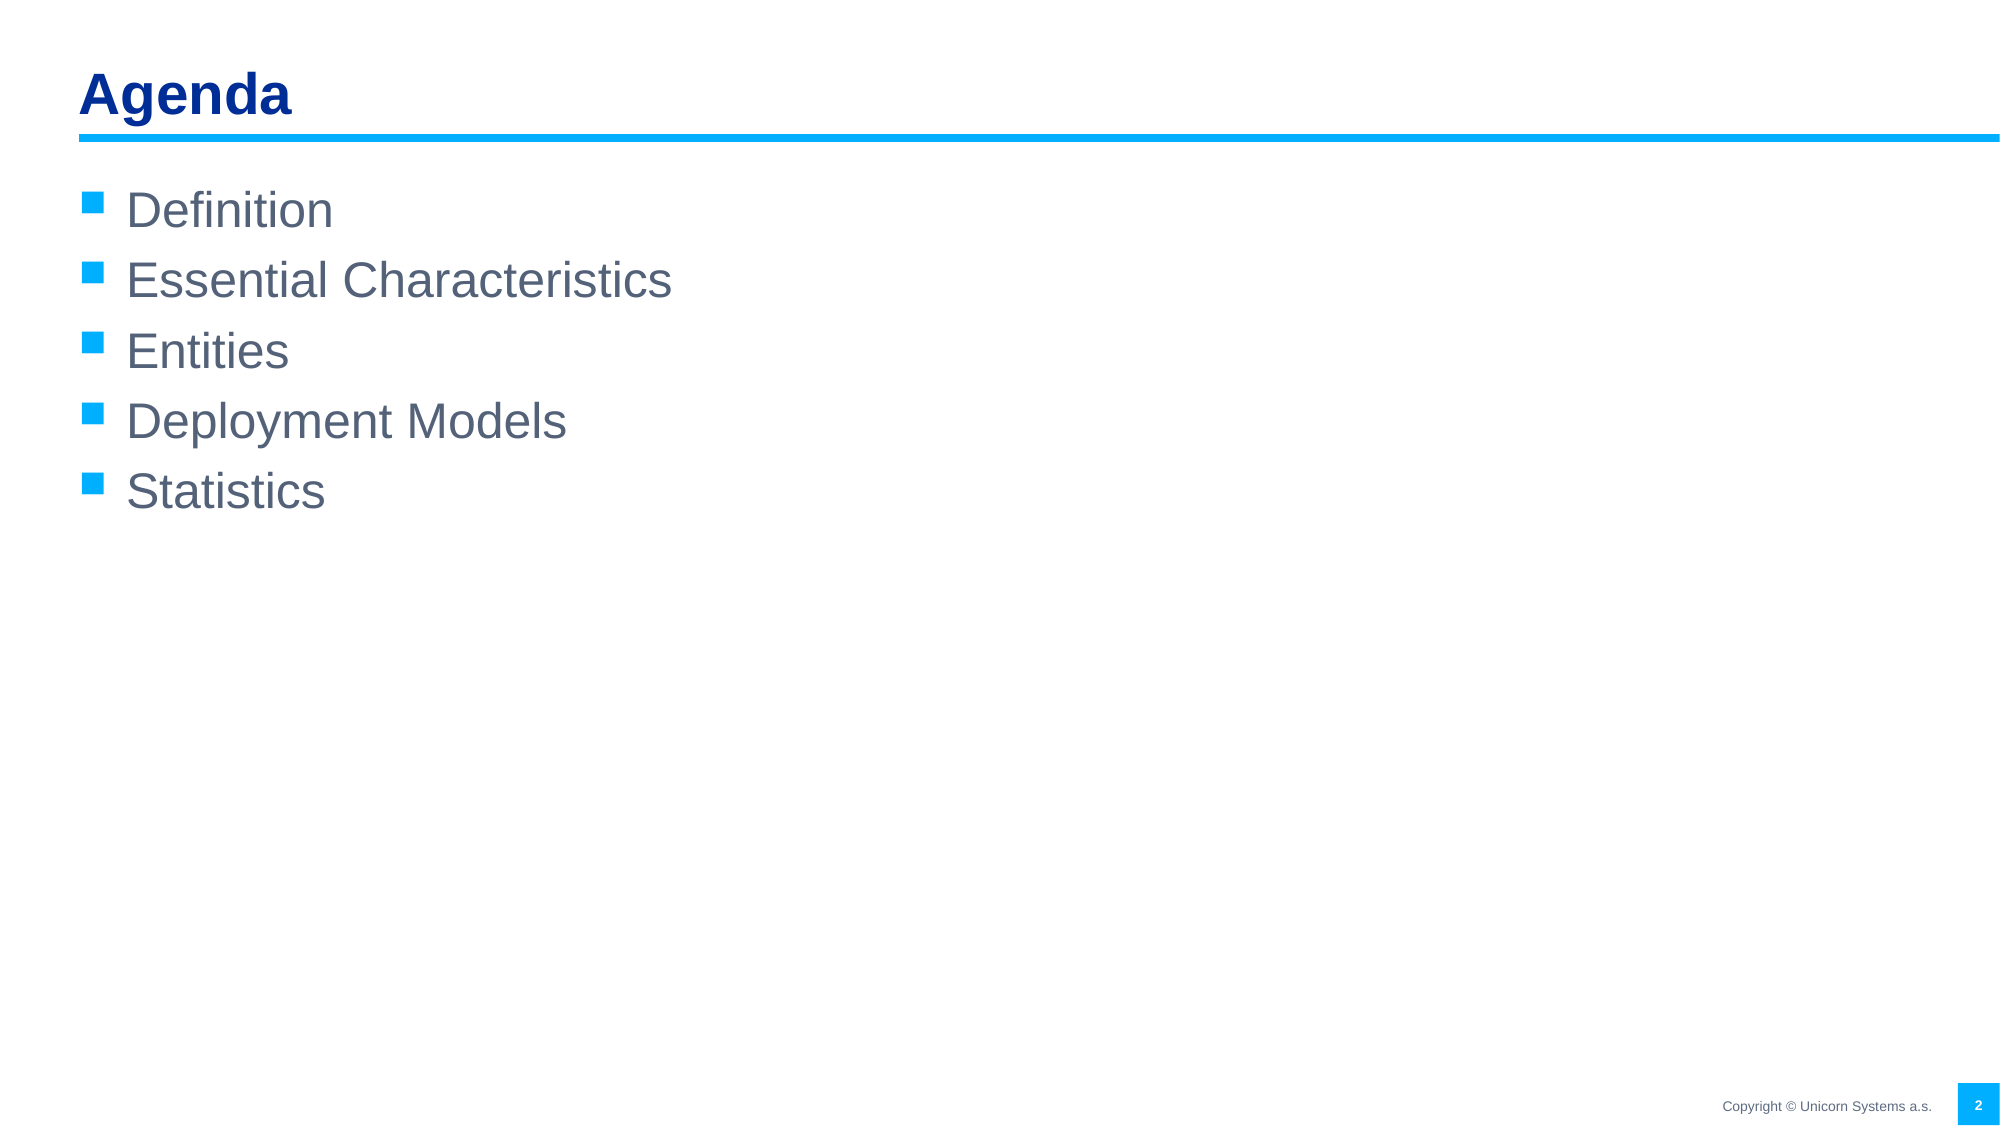

# Agenda
Definition
Essential Characteristics
Entities
Deployment Models
Statistics

2
Copyright © Unicorn Systems a.s.